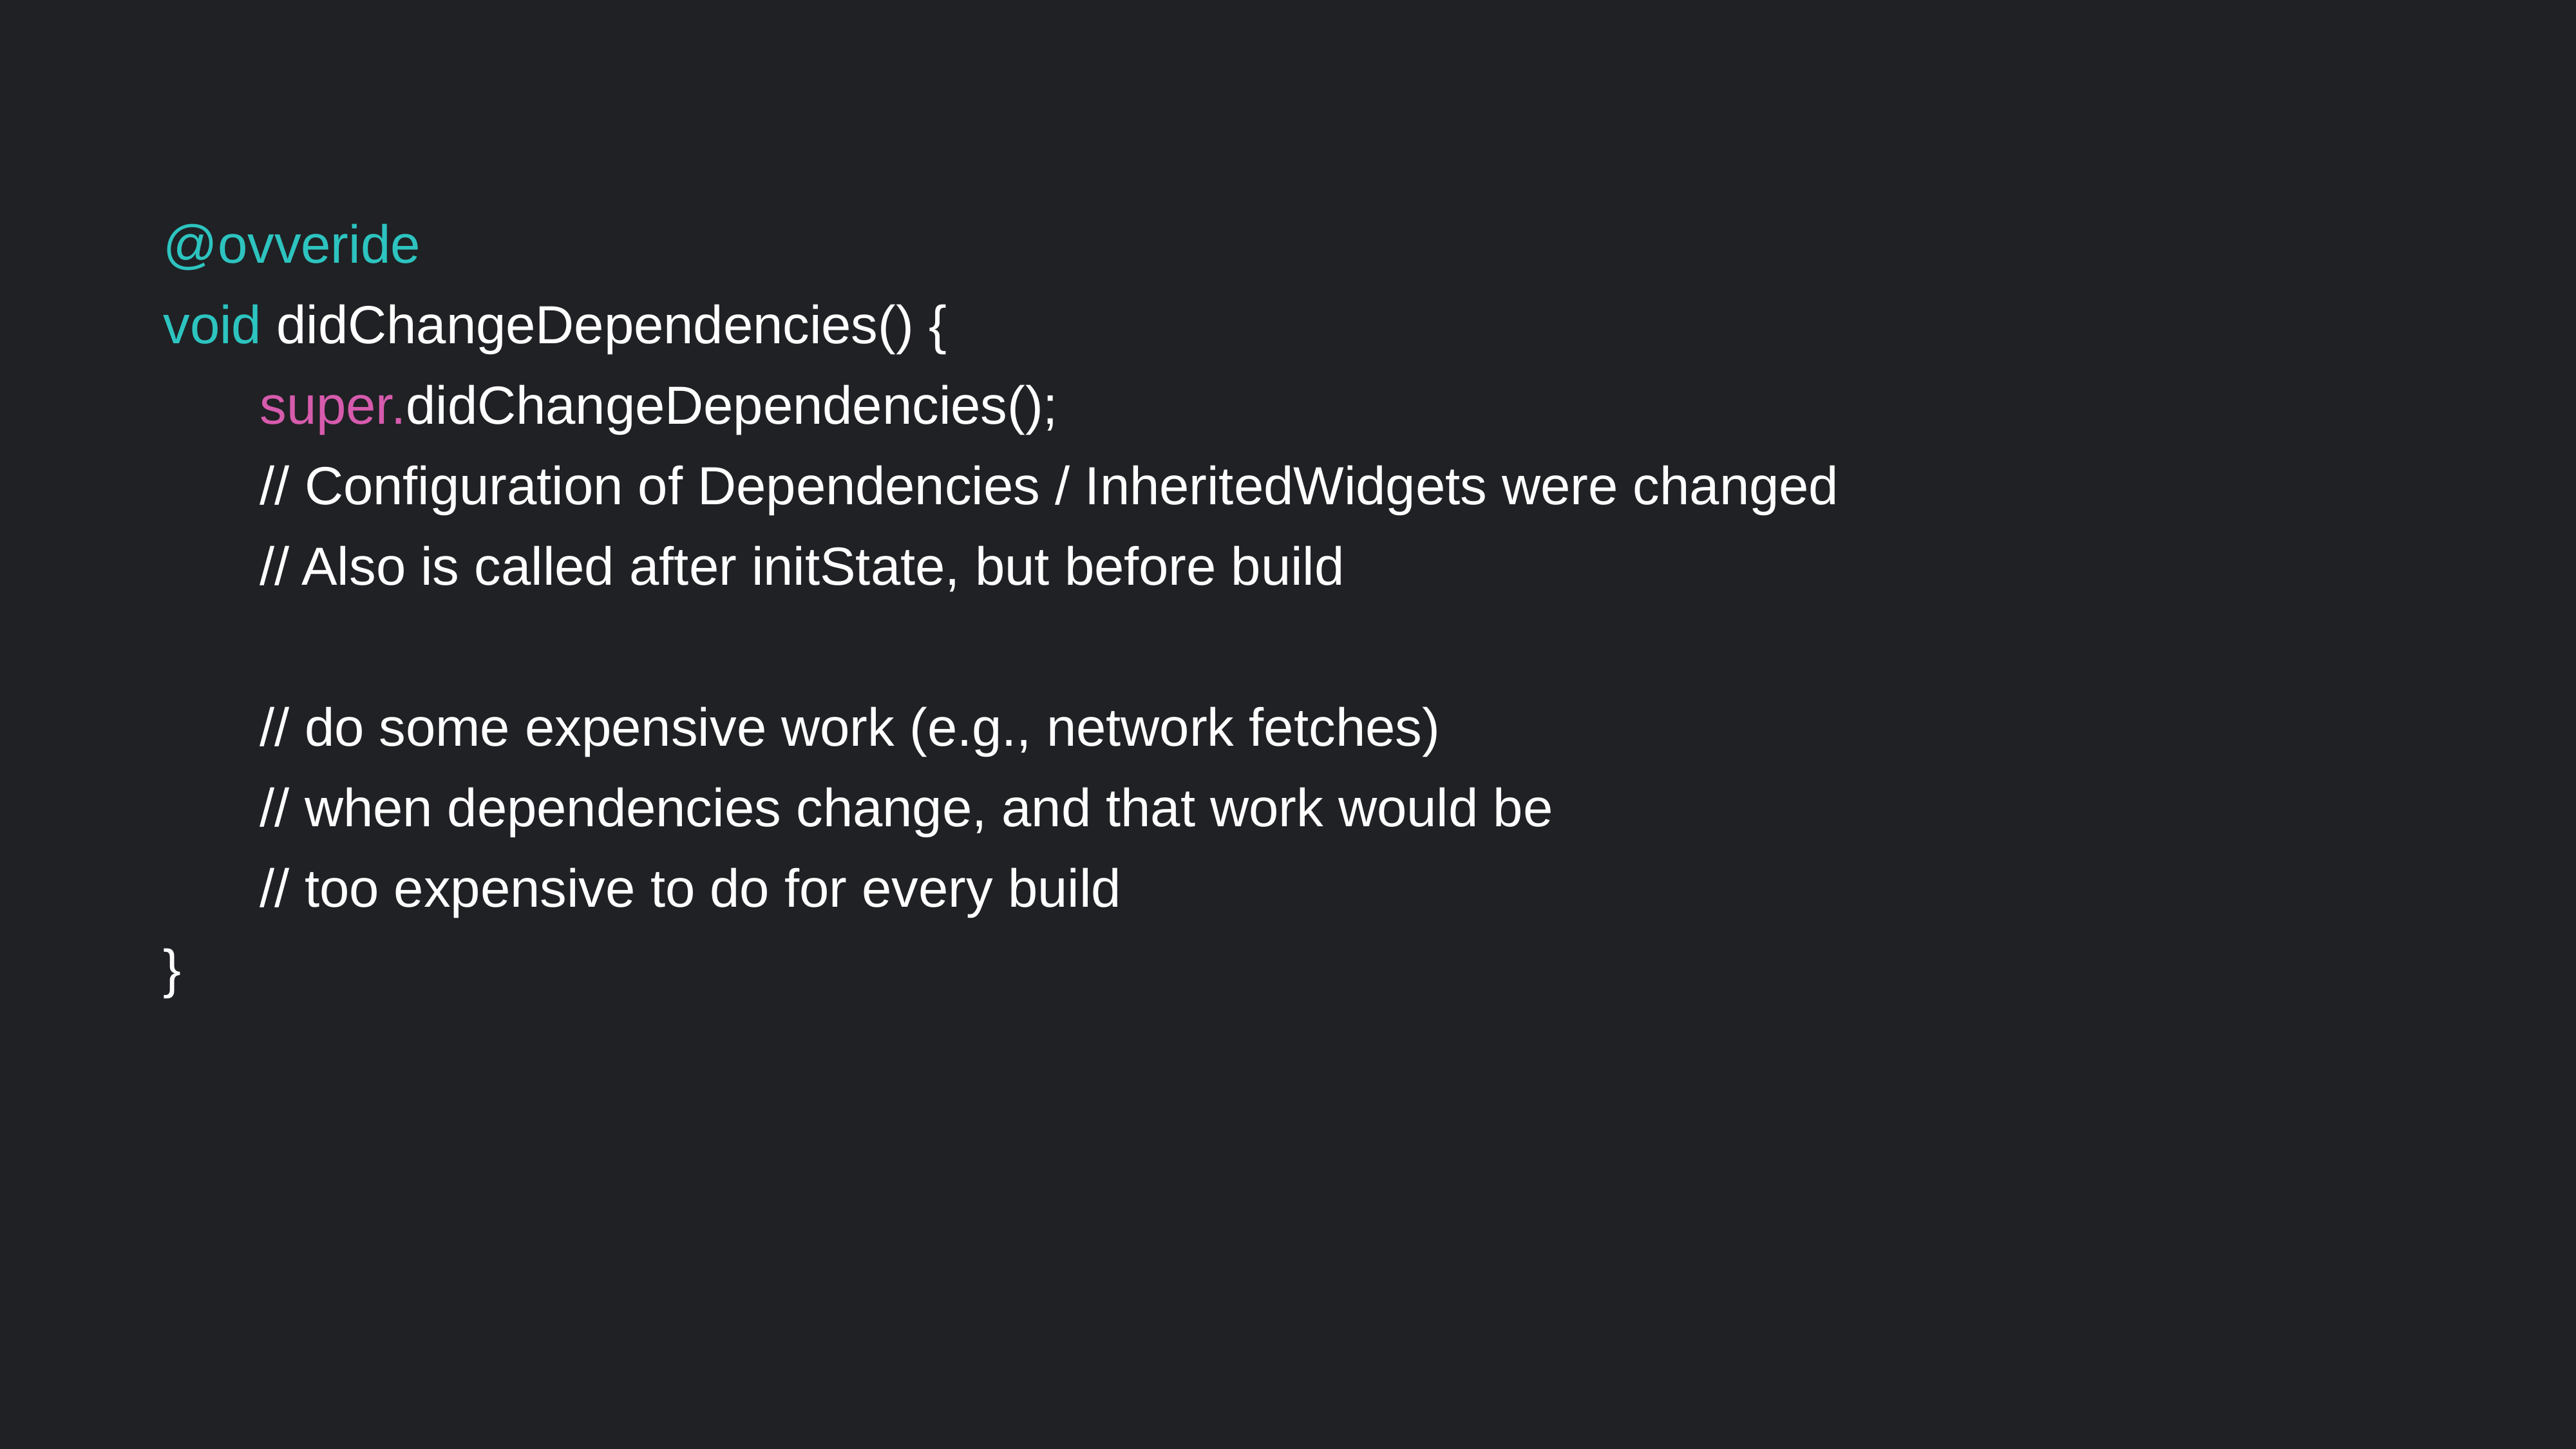

@ovveride
void didChangeDependencies() {
	super.didChangeDependencies();
	// Configuration of Dependencies / InheritedWidgets were changed
	// Also is called after initState, but before build

	// do some expensive work (e.g., network fetches)
	// when dependencies change, and that work would be
	// too expensive to do for every build
}